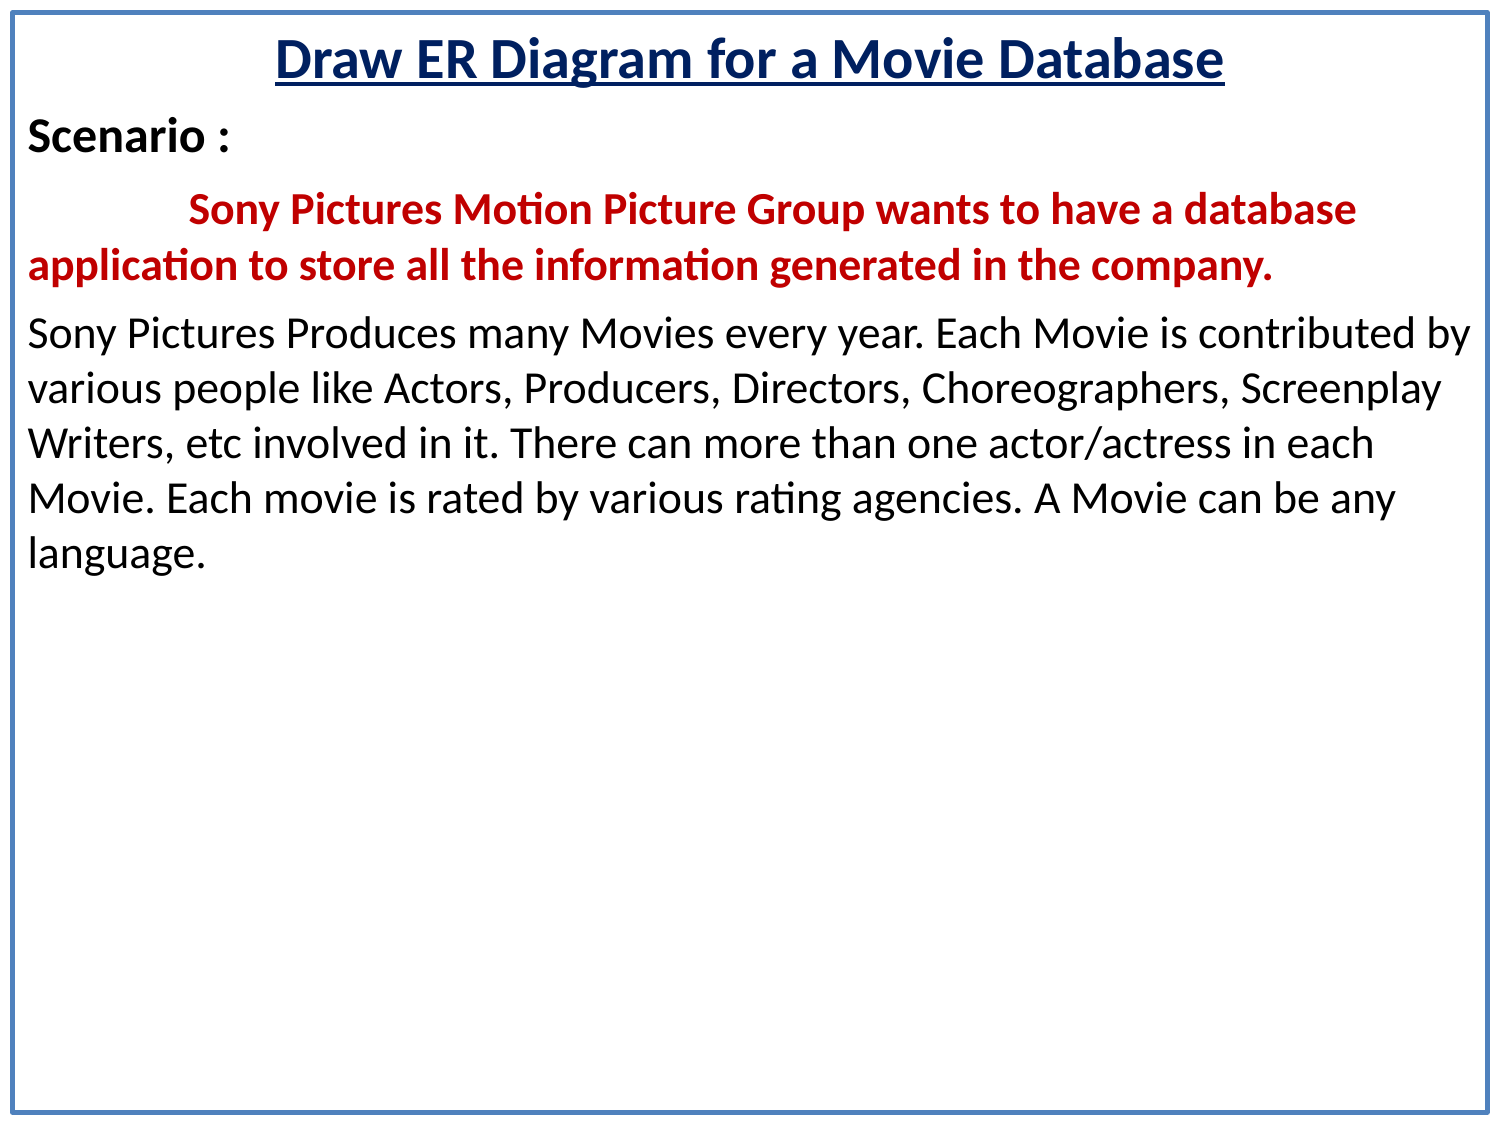

Draw ER Diagram for a Movie Database
Scenario :
	 Sony Pictures Motion Picture Group wants to have a database application to store all the information generated in the company.
Sony Pictures Produces many Movies every year. Each Movie is contributed by various people like Actors, Producers, Directors, Choreographers, Screenplay Writers, etc involved in it. There can more than one actor/actress in each Movie. Each movie is rated by various rating agencies. A Movie can be any language.